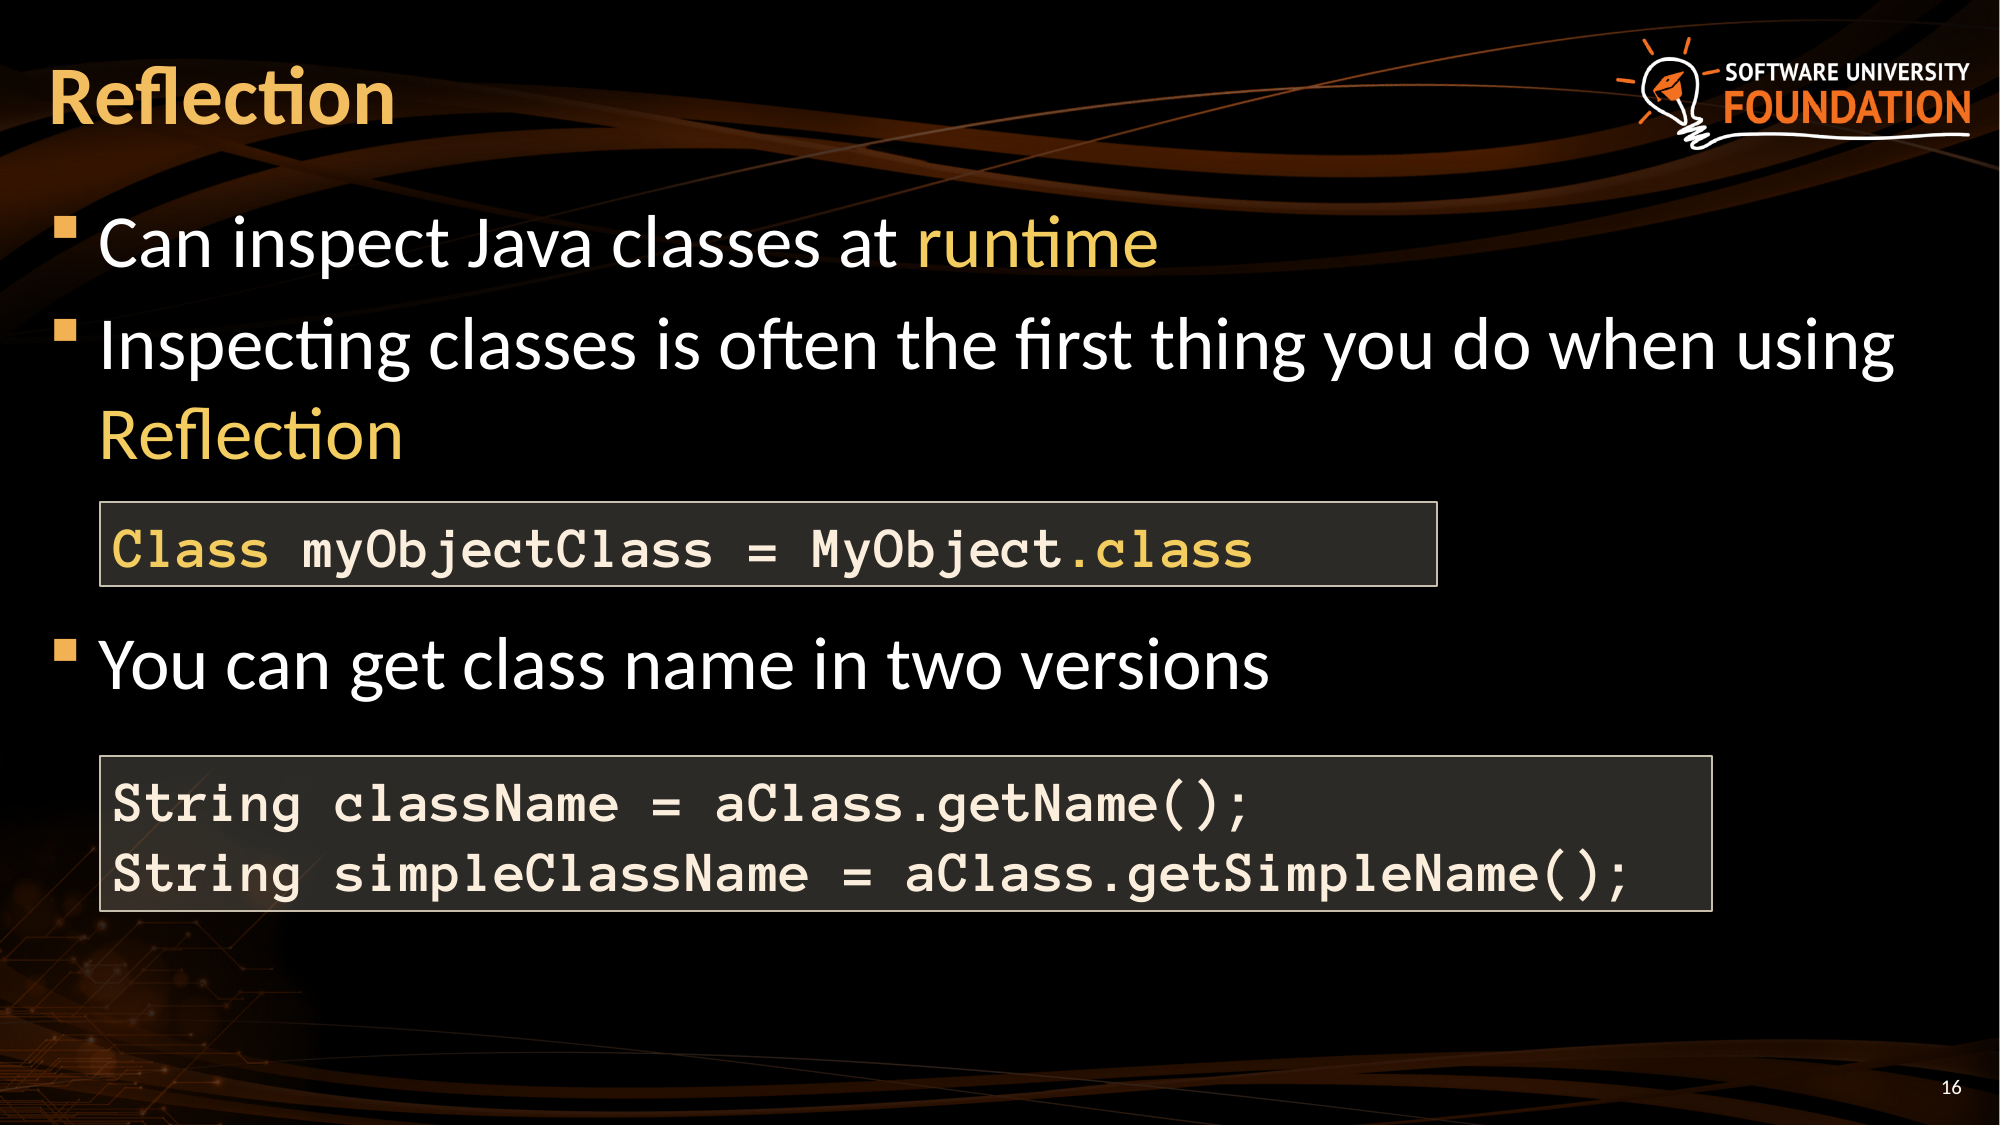

# Reflection
Can inspect Java classes at runtime
Inspecting classes is often the first thing you do when using Reflection

You can get class name in two versions

Class myObjectClass = MyObject.class
String className = aClass.getName();
String simpleClassName = aClass.getSimpleName();
16